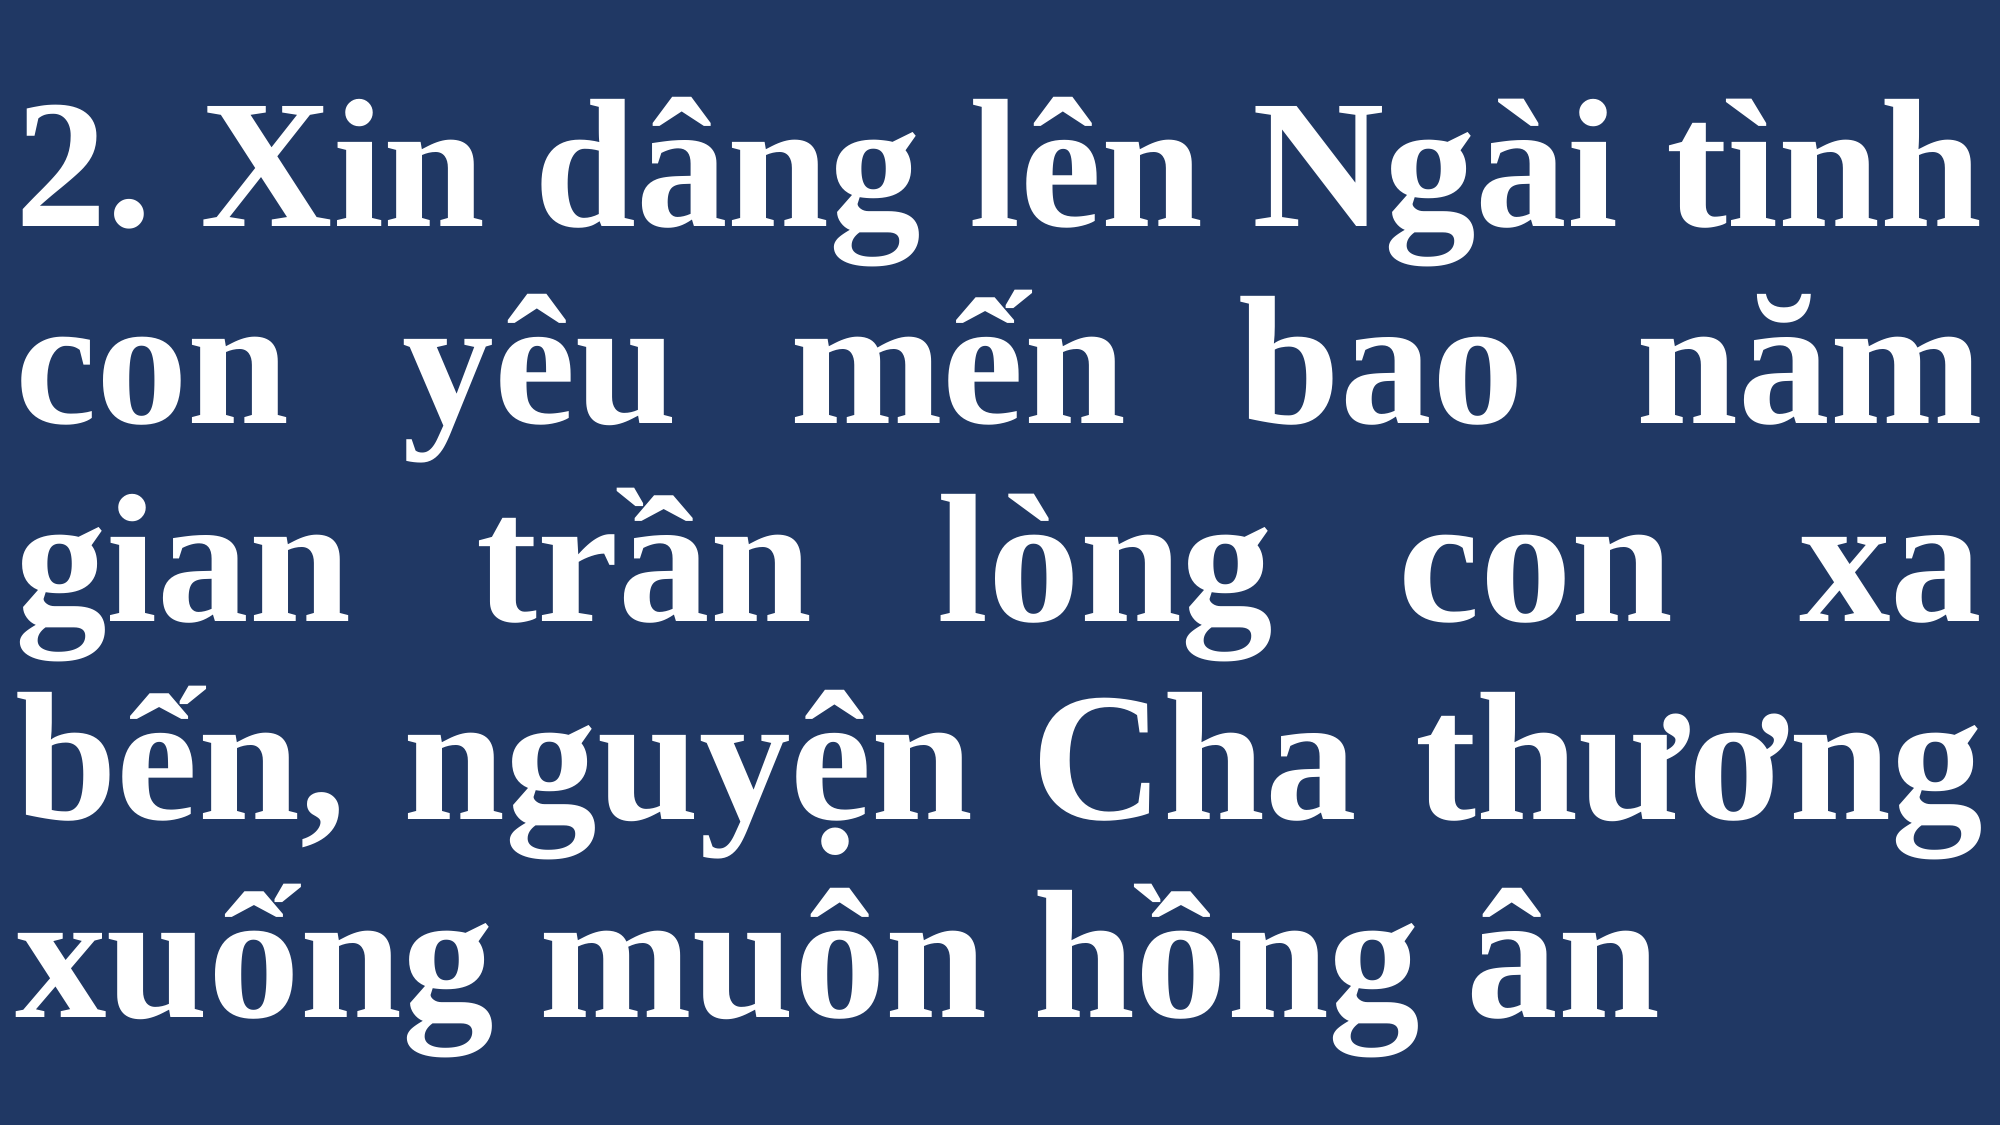

# 2. Xin dâng lên Ngài tình con yêu mến bao năm gian trần lòng con xa bến, nguyện Cha thương xuống muôn hồng ân